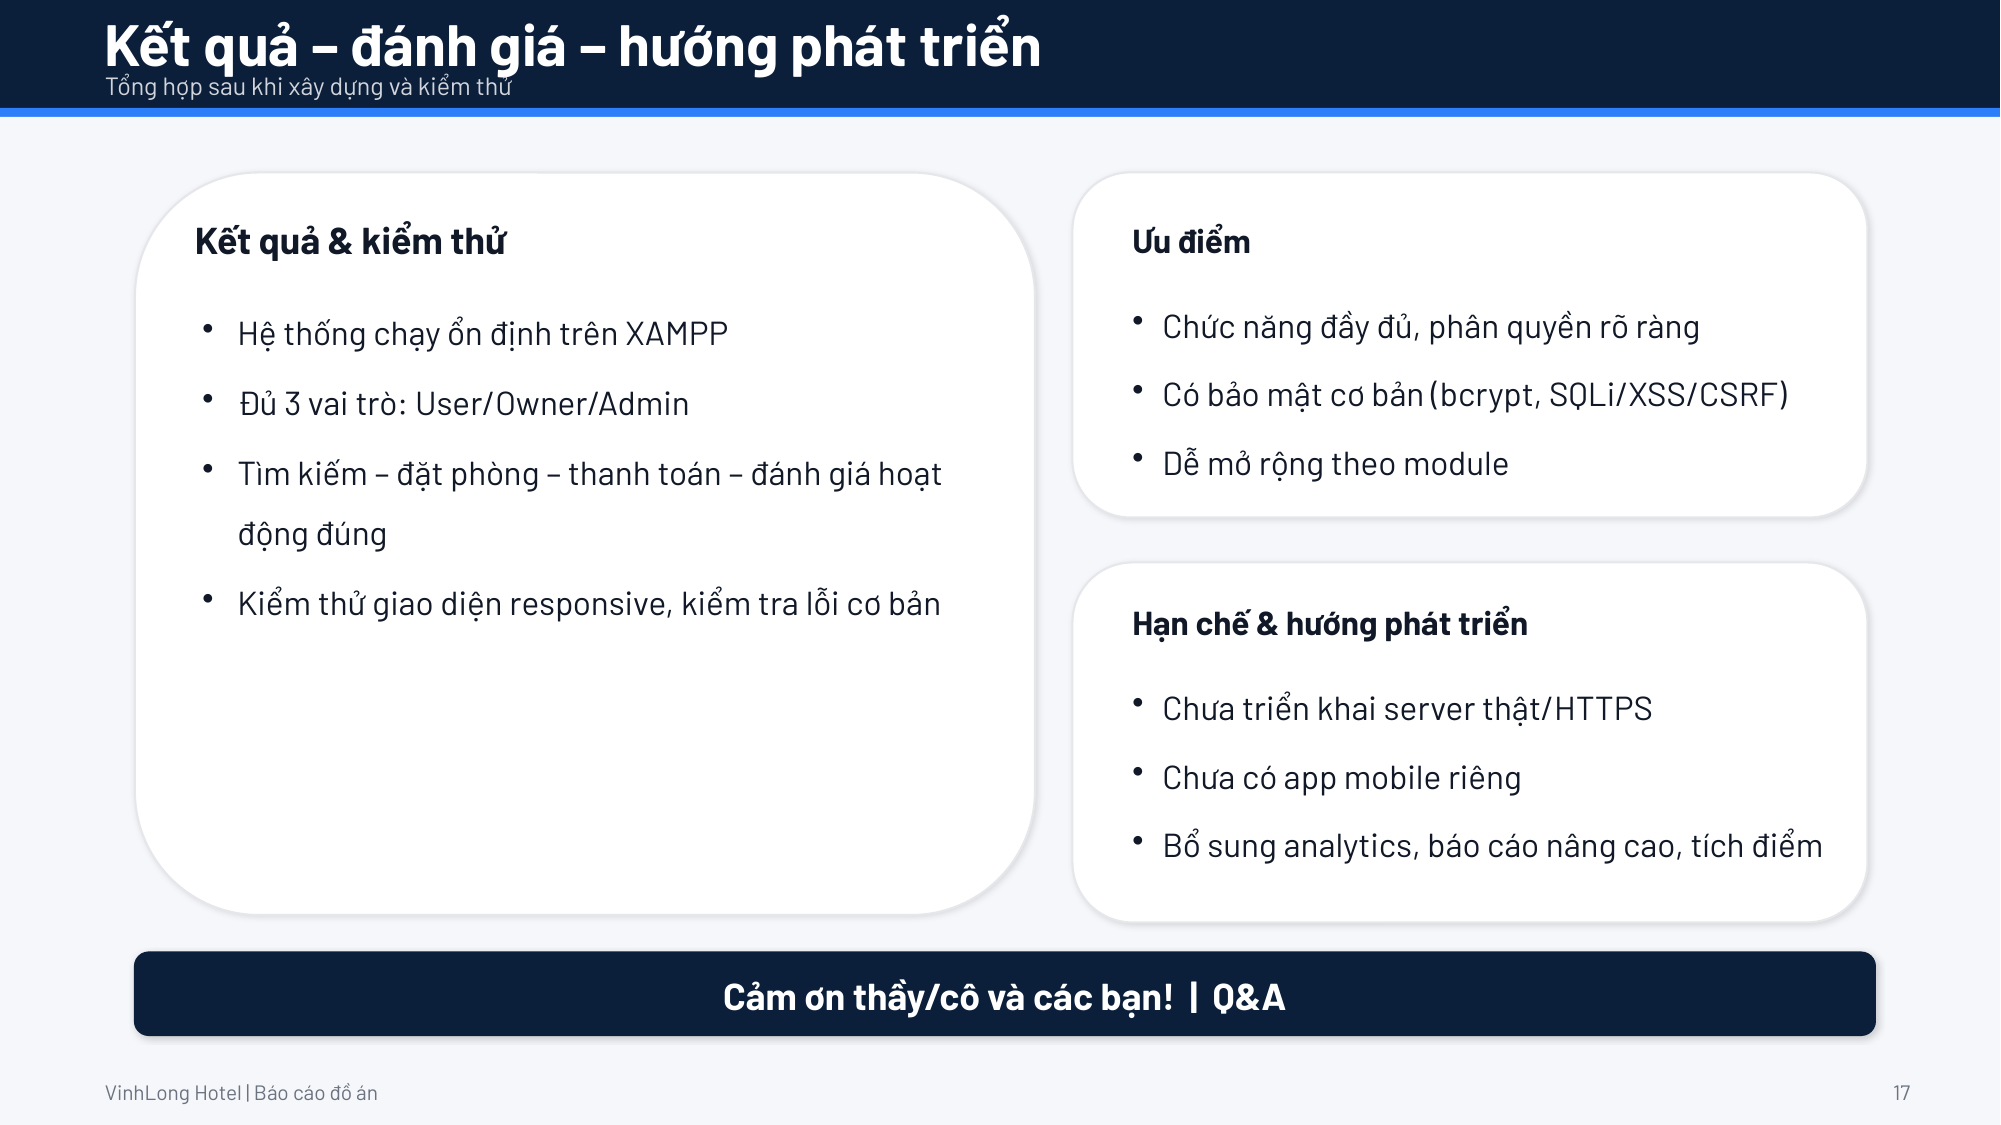

Kết quả – đánh giá – hướng phát triển
Tổng hợp sau khi xây dựng và kiểm thử

Kết quả & kiểm thử
Ưu điểm
Chức năng đầy đủ, phân quyền rõ ràng
Có bảo mật cơ bản (bcrypt, SQLi/XSS/CSRF)
Dễ mở rộng theo module
Hệ thống chạy ổn định trên XAMPP
Đủ 3 vai trò: User/Owner/Admin
Tìm kiếm – đặt phòng – thanh toán – đánh giá hoạt động đúng
Kiểm thử giao diện responsive, kiểm tra lỗi cơ bản

Hạn chế & hướng phát triển
Chưa triển khai server thật/HTTPS
Chưa có app mobile riêng
Bổ sung analytics, báo cáo nâng cao, tích điểm

Cảm ơn thầy/cô và các bạn!  |  Q&A

VinhLong Hotel | Báo cáo đồ án
17